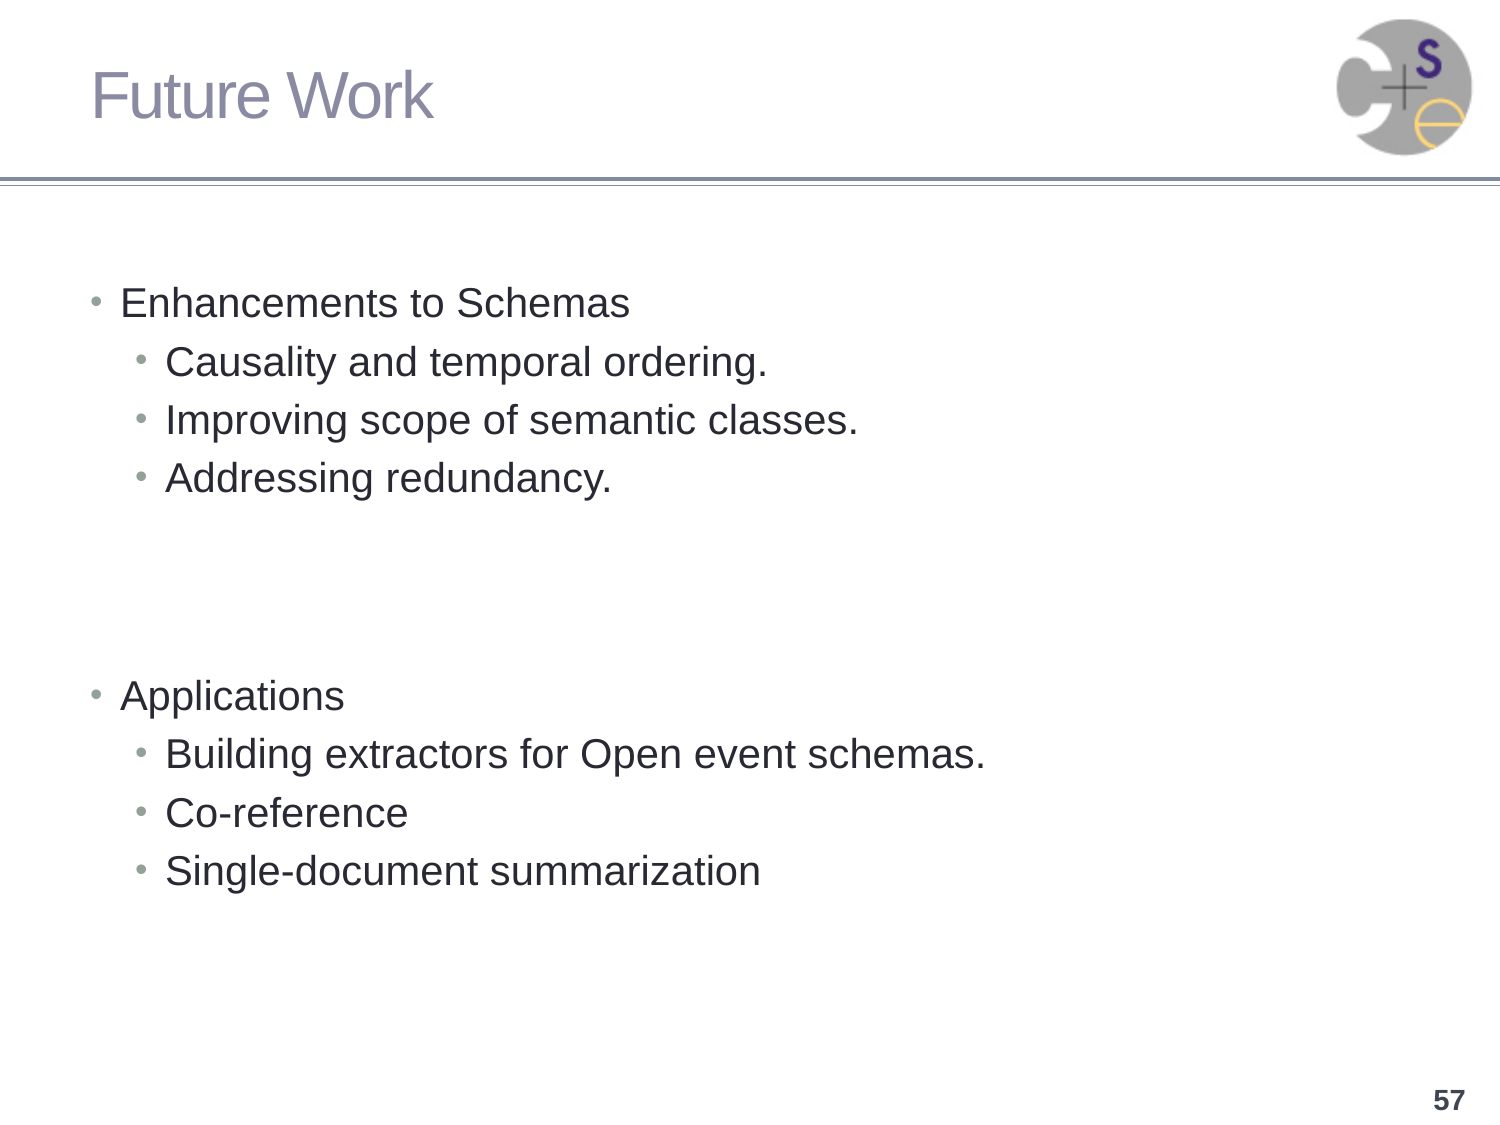

# Future Work
Enhancements to Schemas
Causality and temporal ordering.
Improving scope of semantic classes.
Addressing redundancy.

Applications
Building extractors for Open event schemas.
Co-reference
Single-document summarization

57